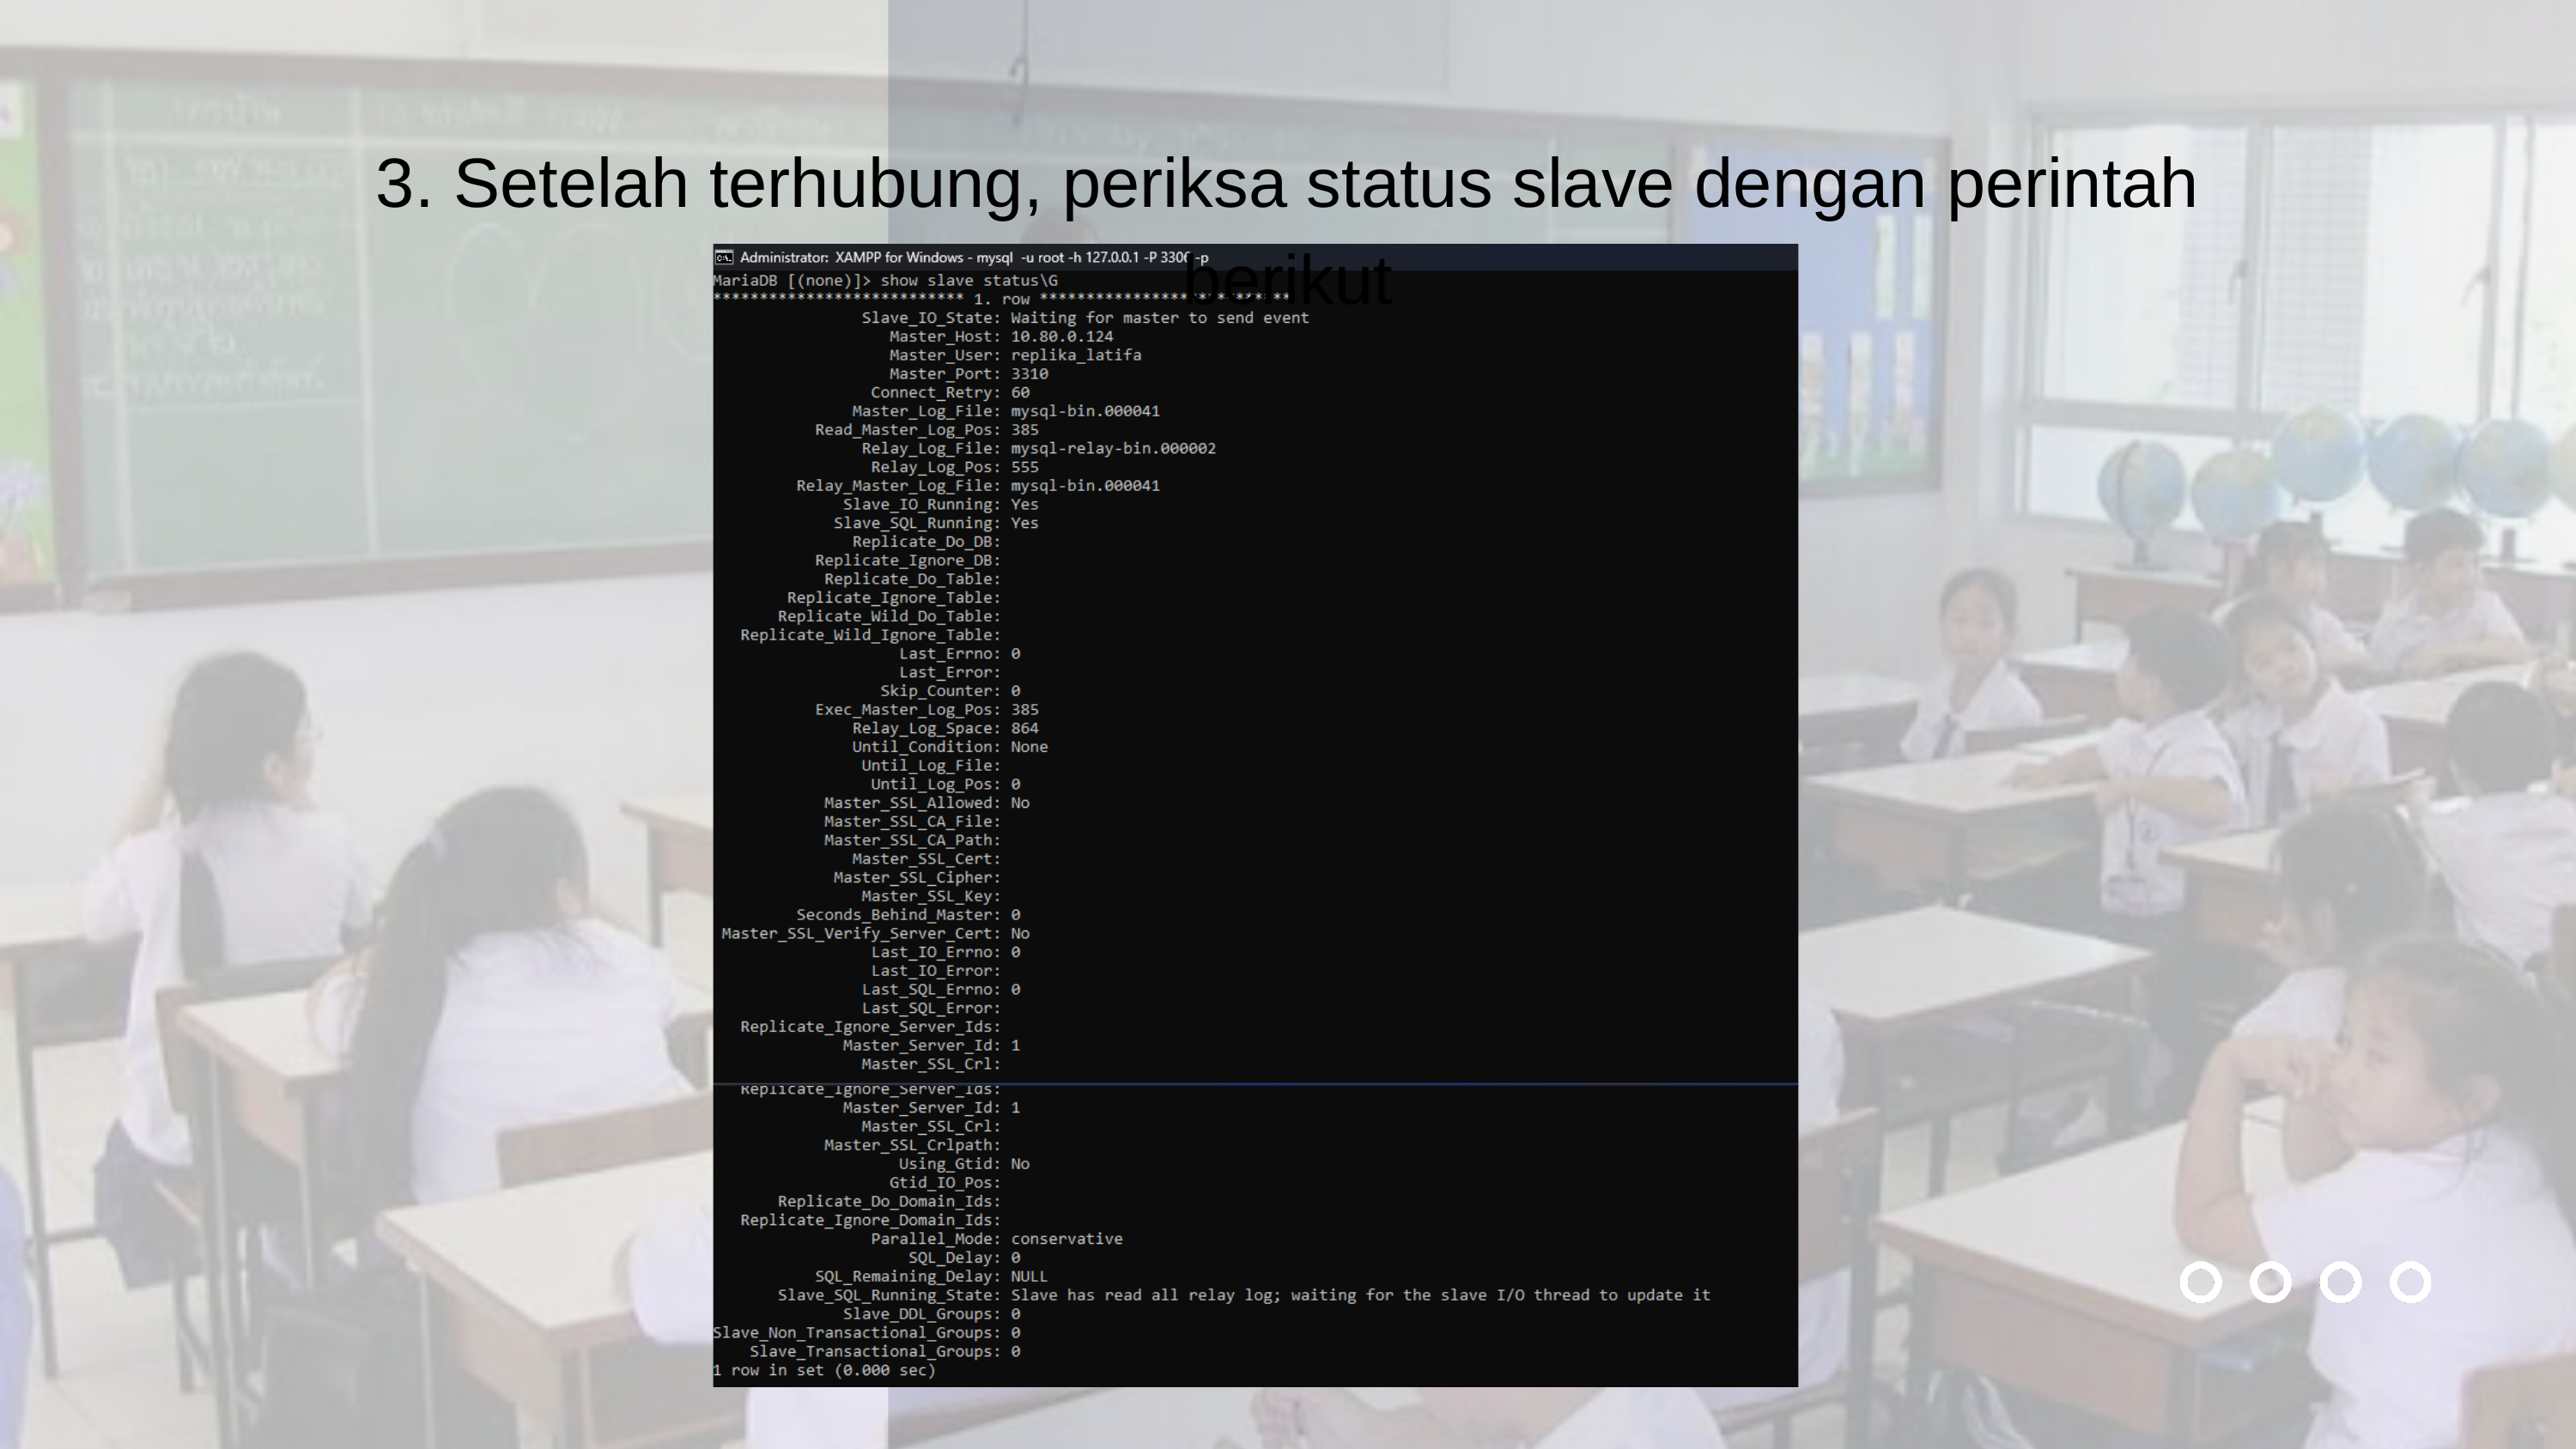

3. Setelah terhubung, periksa status slave dengan perintah berikut